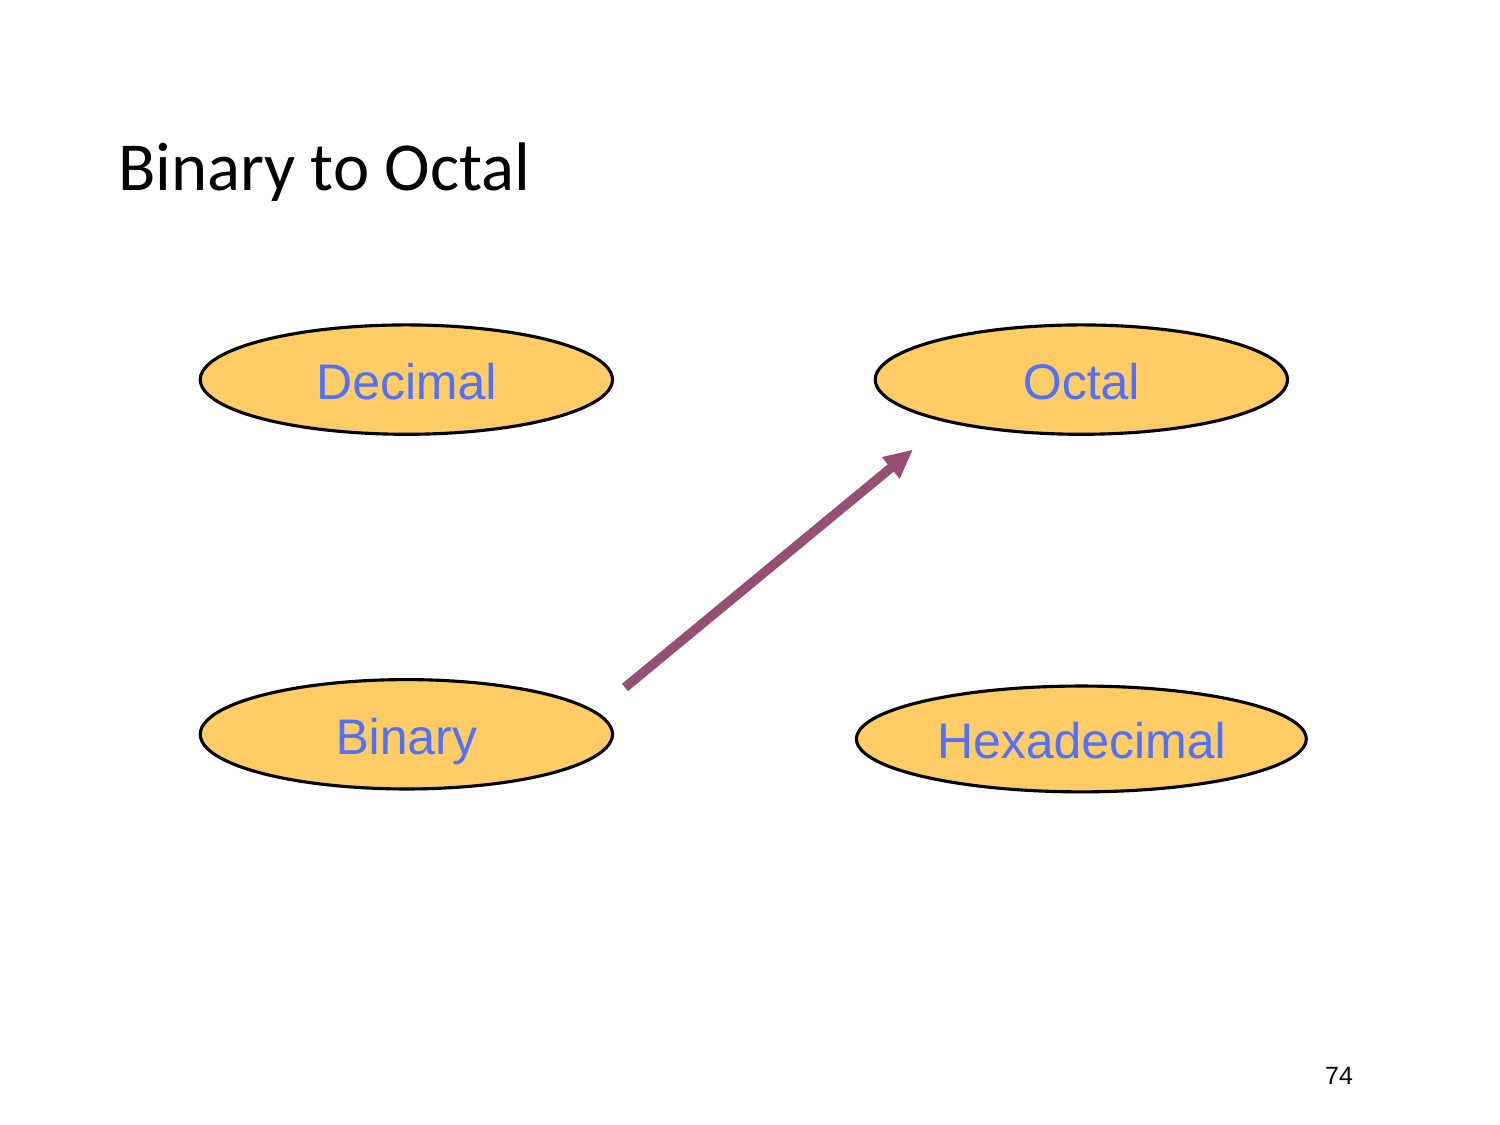

# Binary to Octal
Decimal
Octal

Binary
Hexadecimal